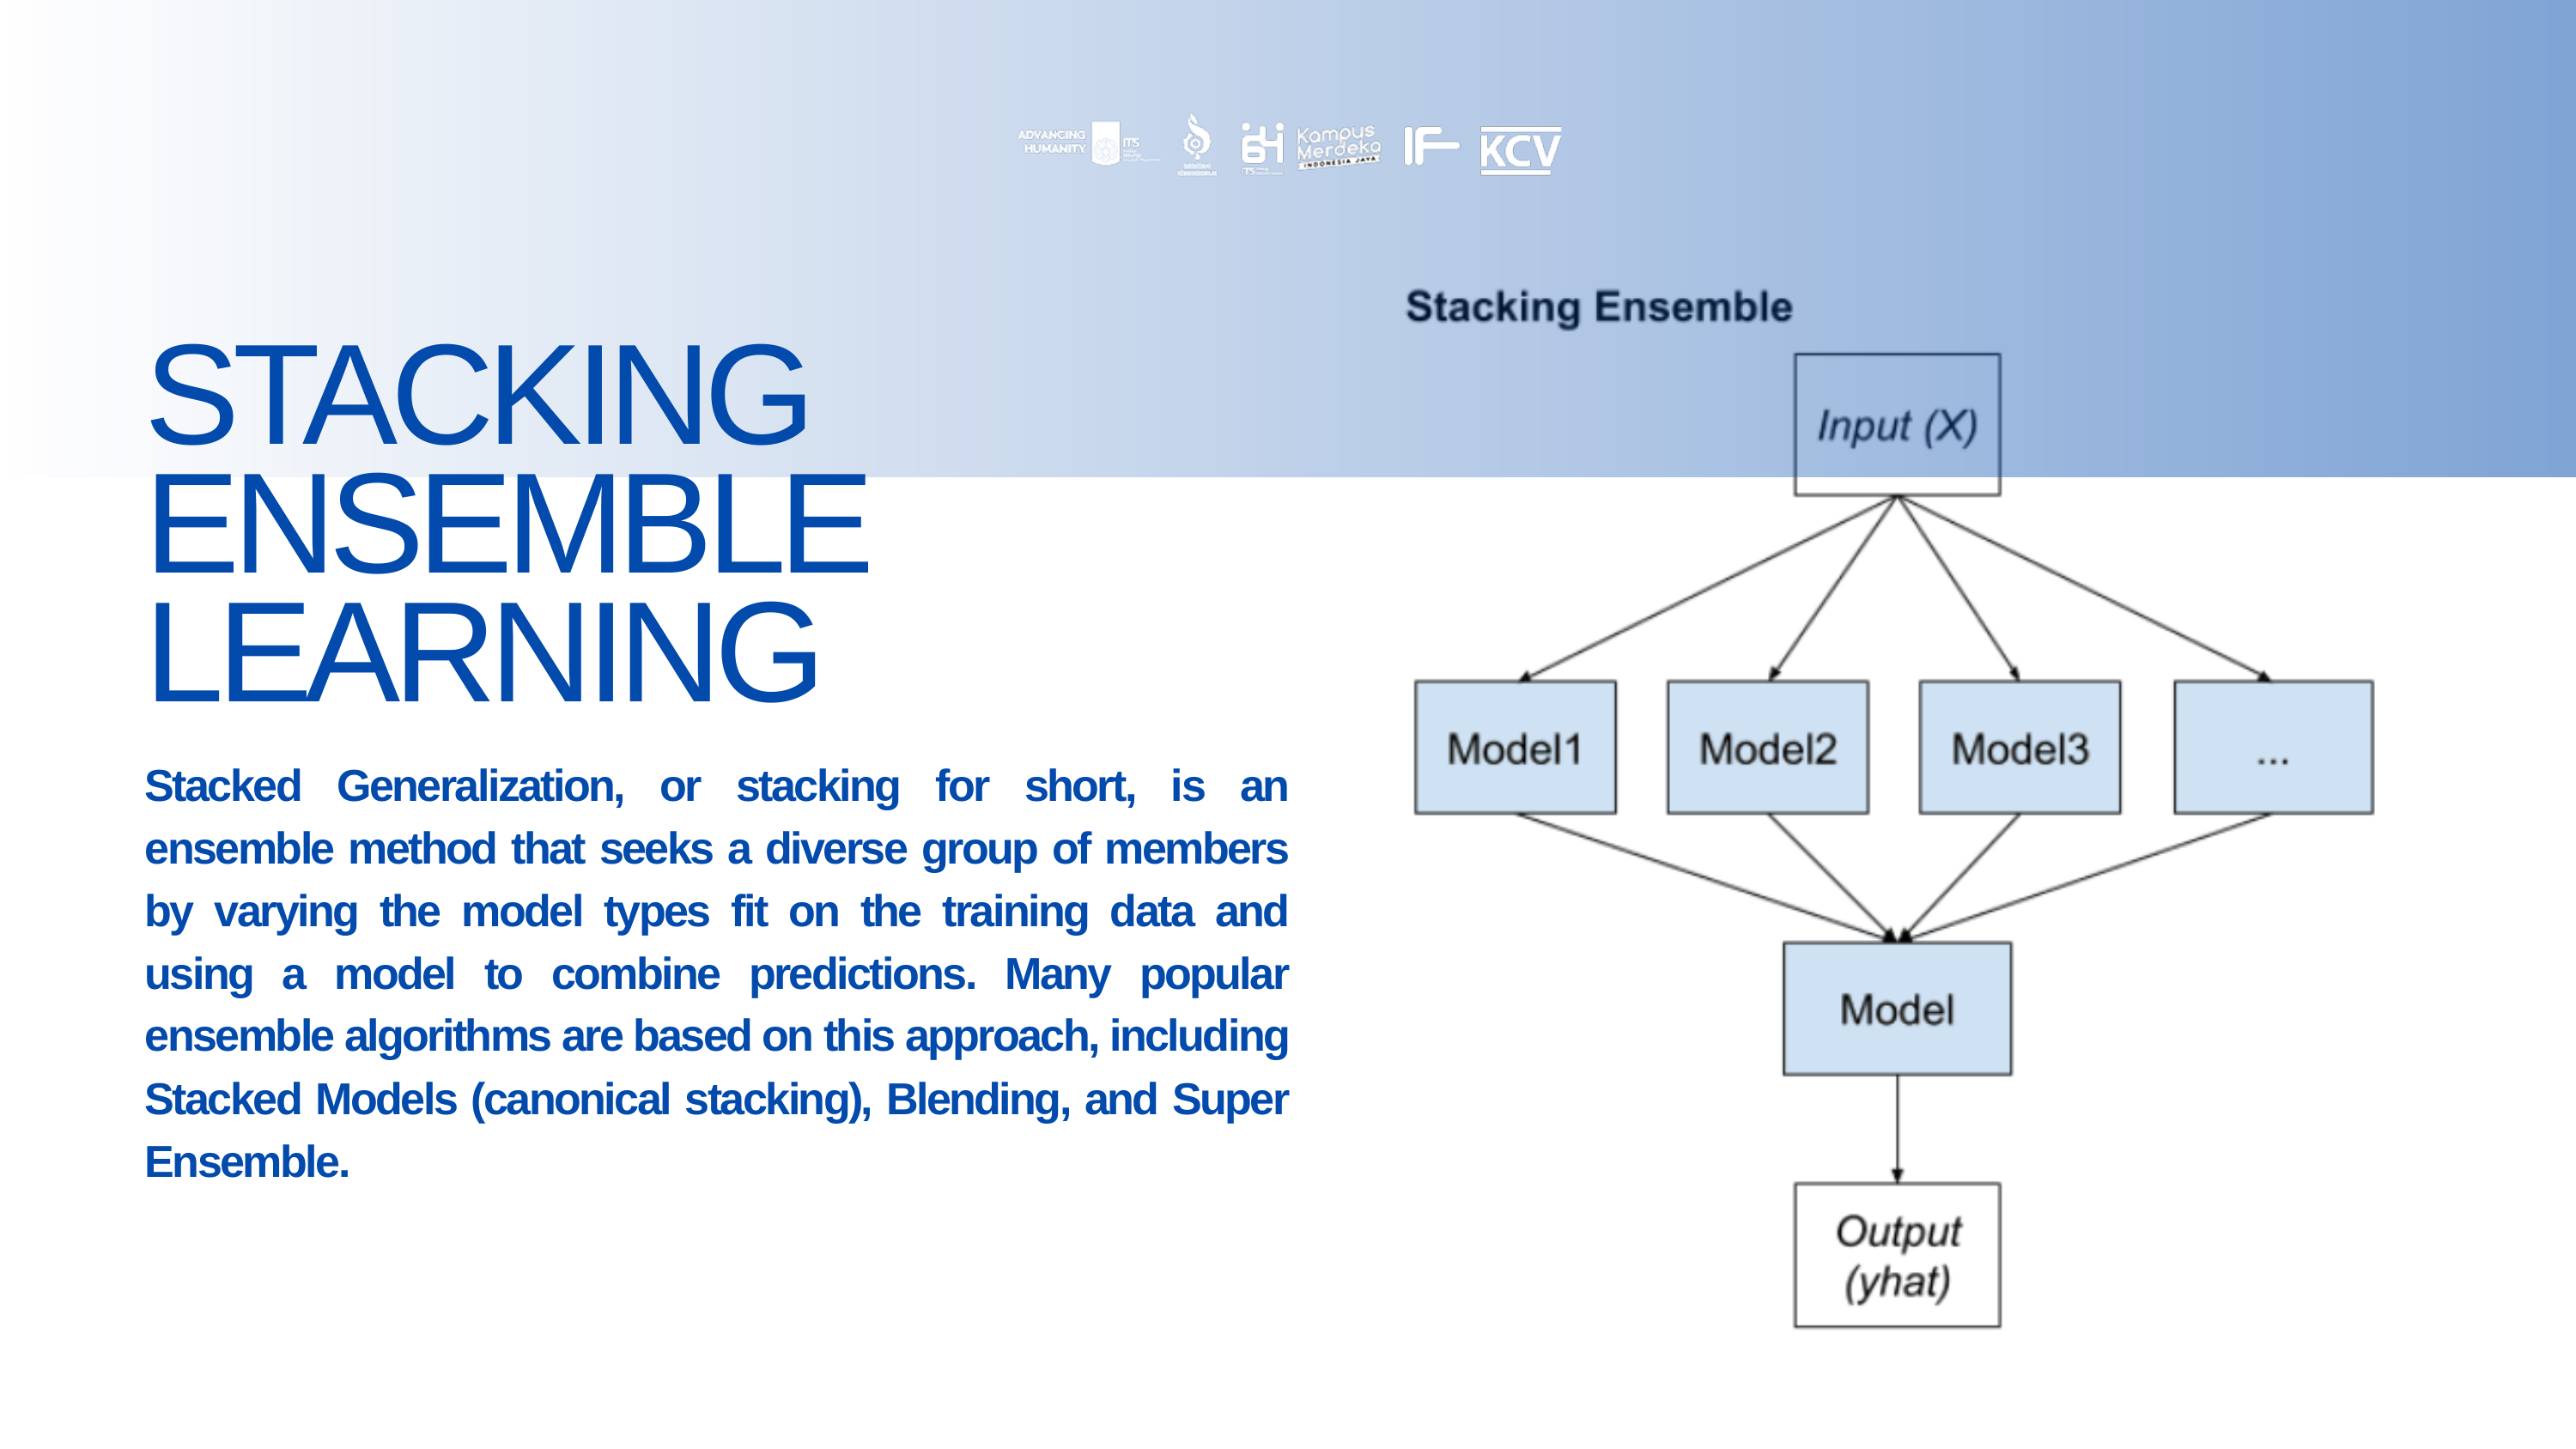

STACKING ENSEMBLE LEARNING
Stacked Generalization, or stacking for short, is an ensemble method that seeks a diverse group of members by varying the model types fit on the training data and using a model to combine predictions. Many popular ensemble algorithms are based on this approach, including Stacked Models (canonical stacking), Blending, and Super Ensemble.